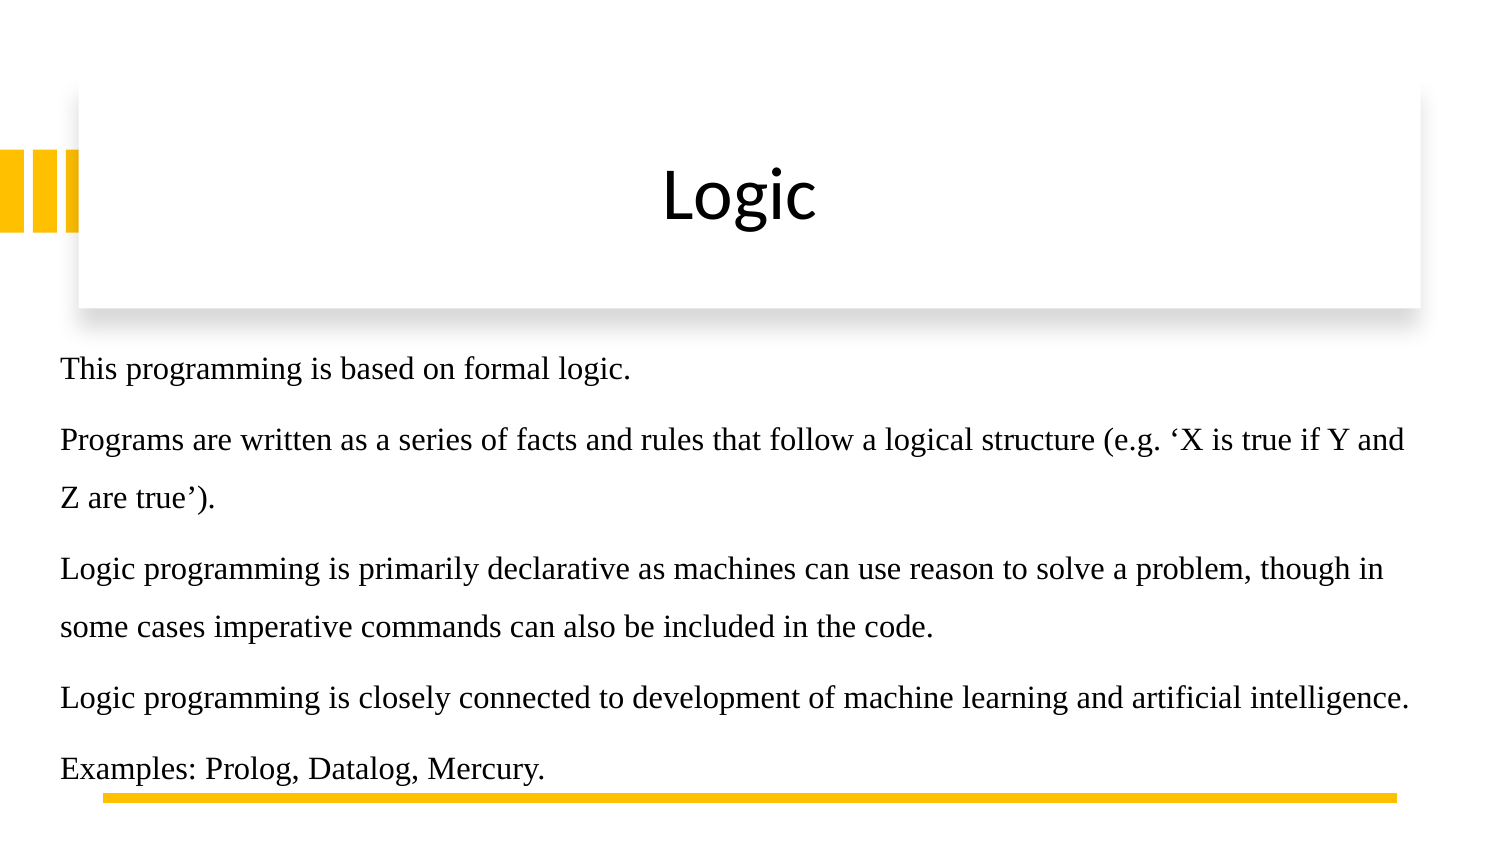

# Logic

This programming is based on formal logic.
Programs are written as a series of facts and rules that follow a logical structure (e.g. ‘X is true if Y and Z are true’).
Logic programming is primarily declarative as machines can use reason to solve a problem, though in some cases imperative commands can also be included in the code.
Logic programming is closely connected to development of machine learning and artificial intelligence.
Examples: Prolog, Datalog, Mercury.